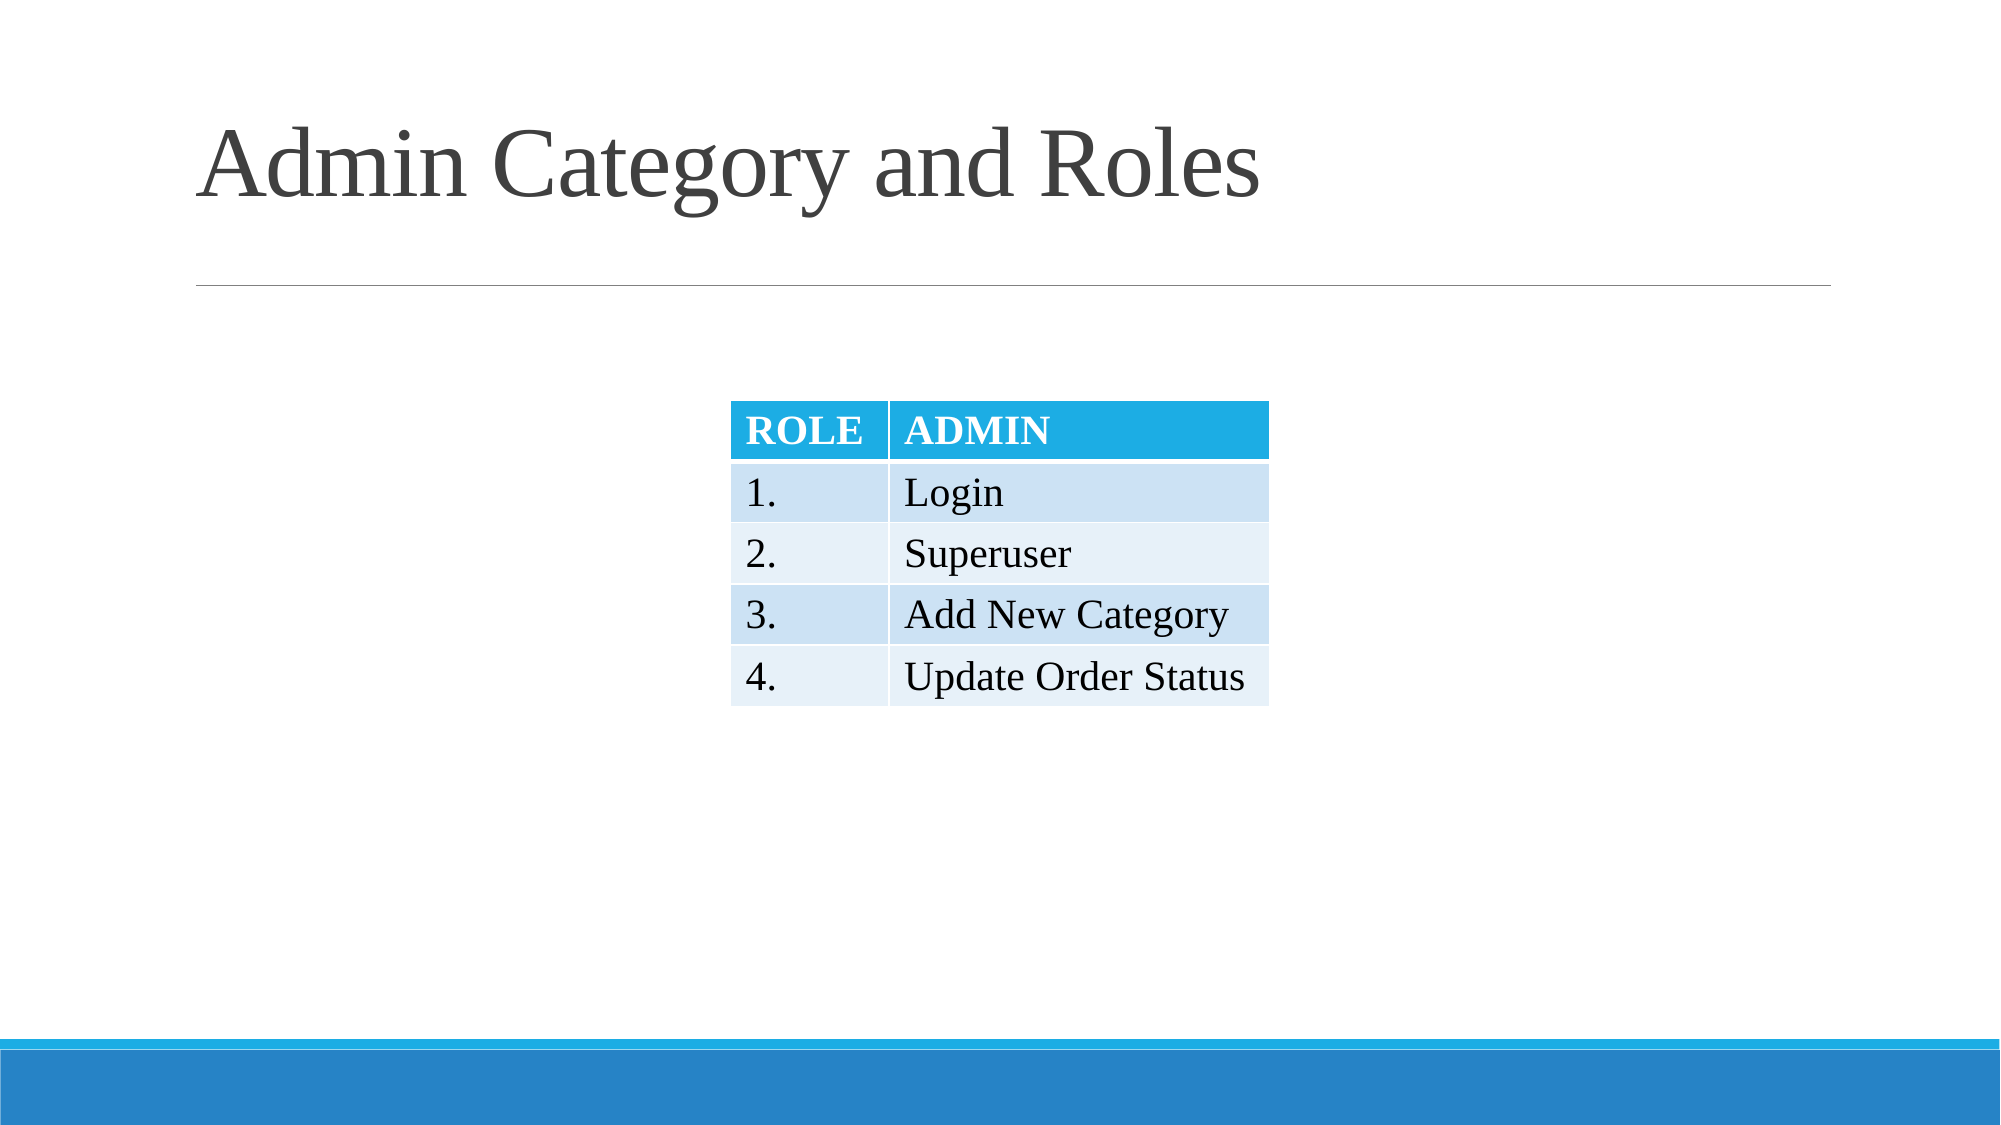

# Admin Category and Roles
| ROLE | ADMIN |
| --- | --- |
| 1. | Login |
| 2. | Superuser |
| 3. | Add New Category |
| 4. | Update Order Status |